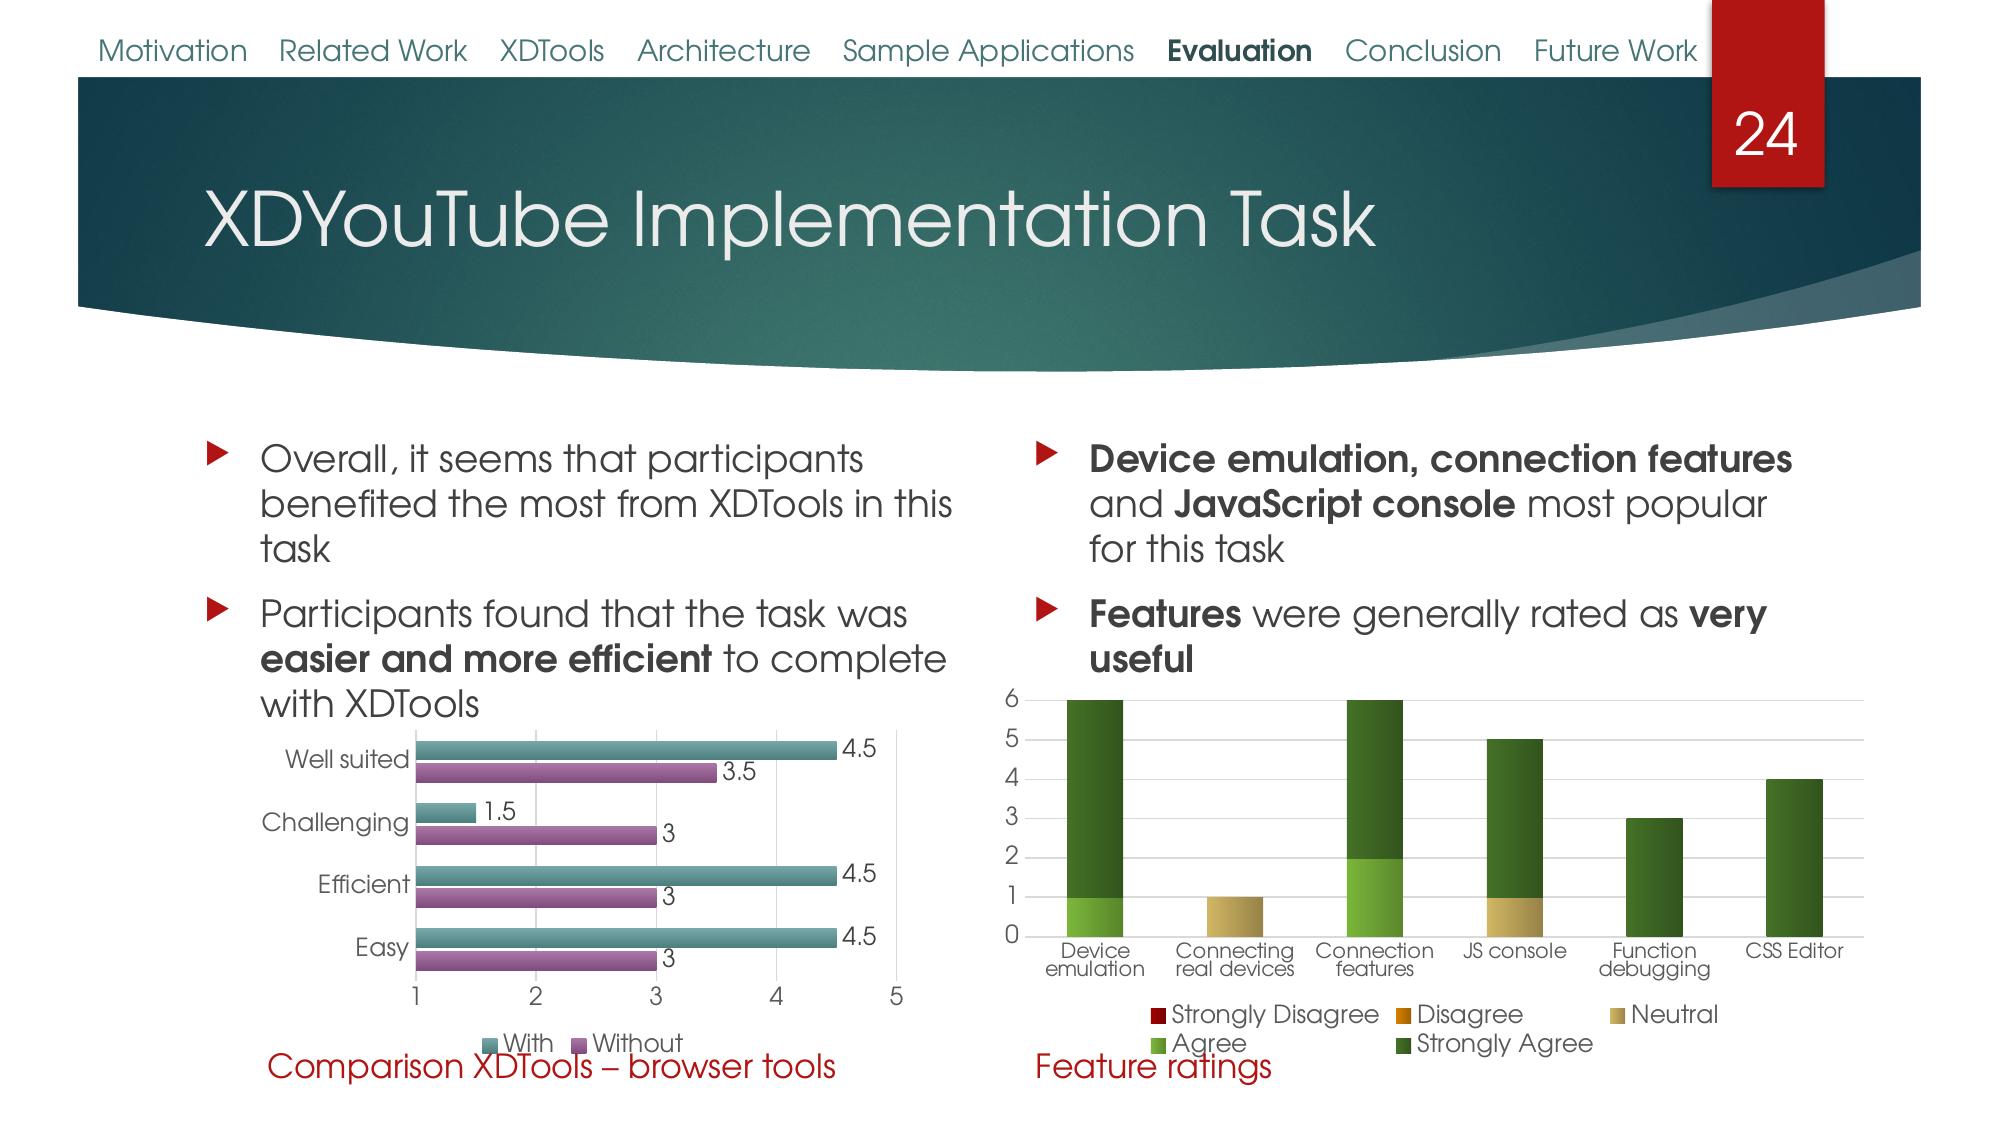

Motivation    Related Work    XDTools    Architecture    Sample Applications    Evaluation    Conclusion    Future Work
24
# XDYouTube Implementation Task
Overall, it seems that participants benefited the most from XDTools in this task
Participants found that the task was easier and more efficient to complete with XDTools
Device emulation, connection features and JavaScript console most popular for this task
Features were generally rated as very useful

### Chart

| Category | Strongly Disagree | Disagree | Neutral | Agree | Strongly Agree |
|---|---|---|---|---|---|
| Device emulation | None | None | None | 1.0 | 5.0 |
| Connecting real devices | None | None | 1.0 | None | None |
| Connection features | None | None | None | 2.0 | 4.0 |
| JS console | None | None | 1.0 | None | 4.0 |
| Function debugging | None | None | None | None | 3.0 |
| CSS Editor | None | None | None | None | 4.0 |

### Chart

| Category | Without | With |
|---|---|---|
| Easy | 3.0 | 4.5 |
| Efficient | 3.0 | 4.5 |
| Challenging | 3.0 | 1.5 |
| Well suited | 3.5 | 4.5 |
Comparison XDTools – browser tools
Feature ratings